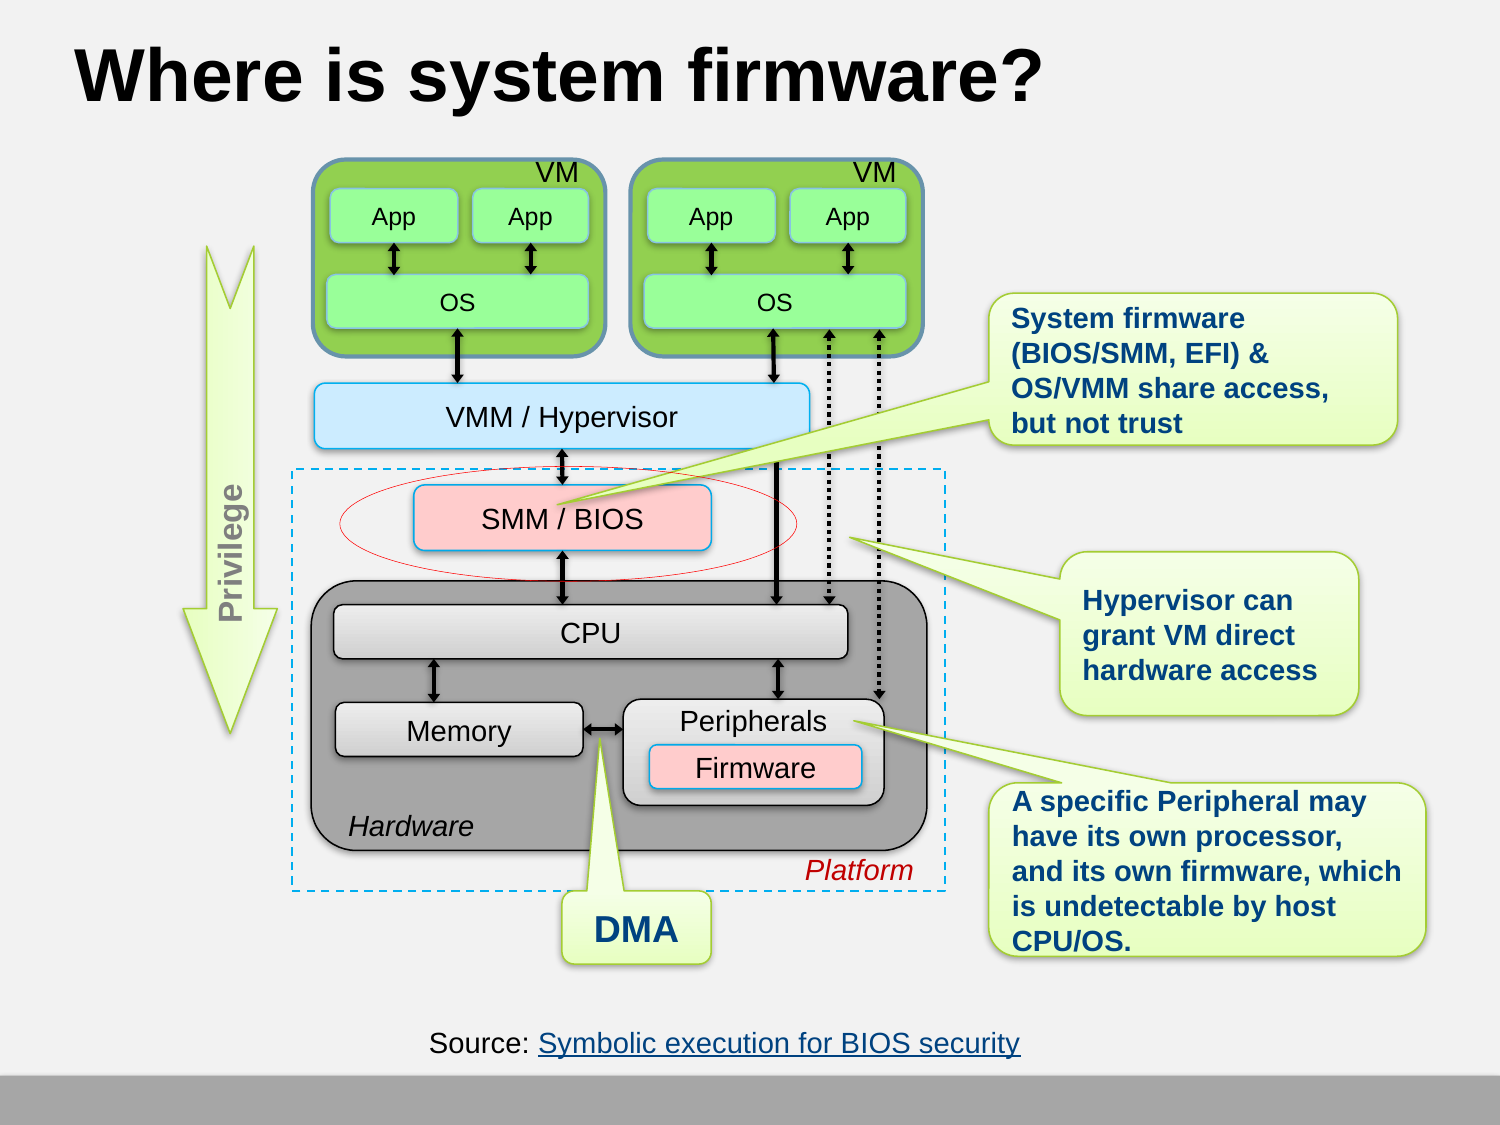

# Where is system firmware?
VM

App
App
OS
VM

App
App
OS
VMM / Hypervisor

SMM / BIOS

CPU
Peripherals

Memory
Firmware
Hardware
Platform

Privilege
System firmware (BIOS/SMM, EFI) & OS/VMM share access, but not trust

Hypervisor can grant VM direct hardware access
A specific Peripheral may have its own processor, and its own firmware, which is undetectable by host CPU/OS.
DMA
Source: Symbolic execution for BIOS security